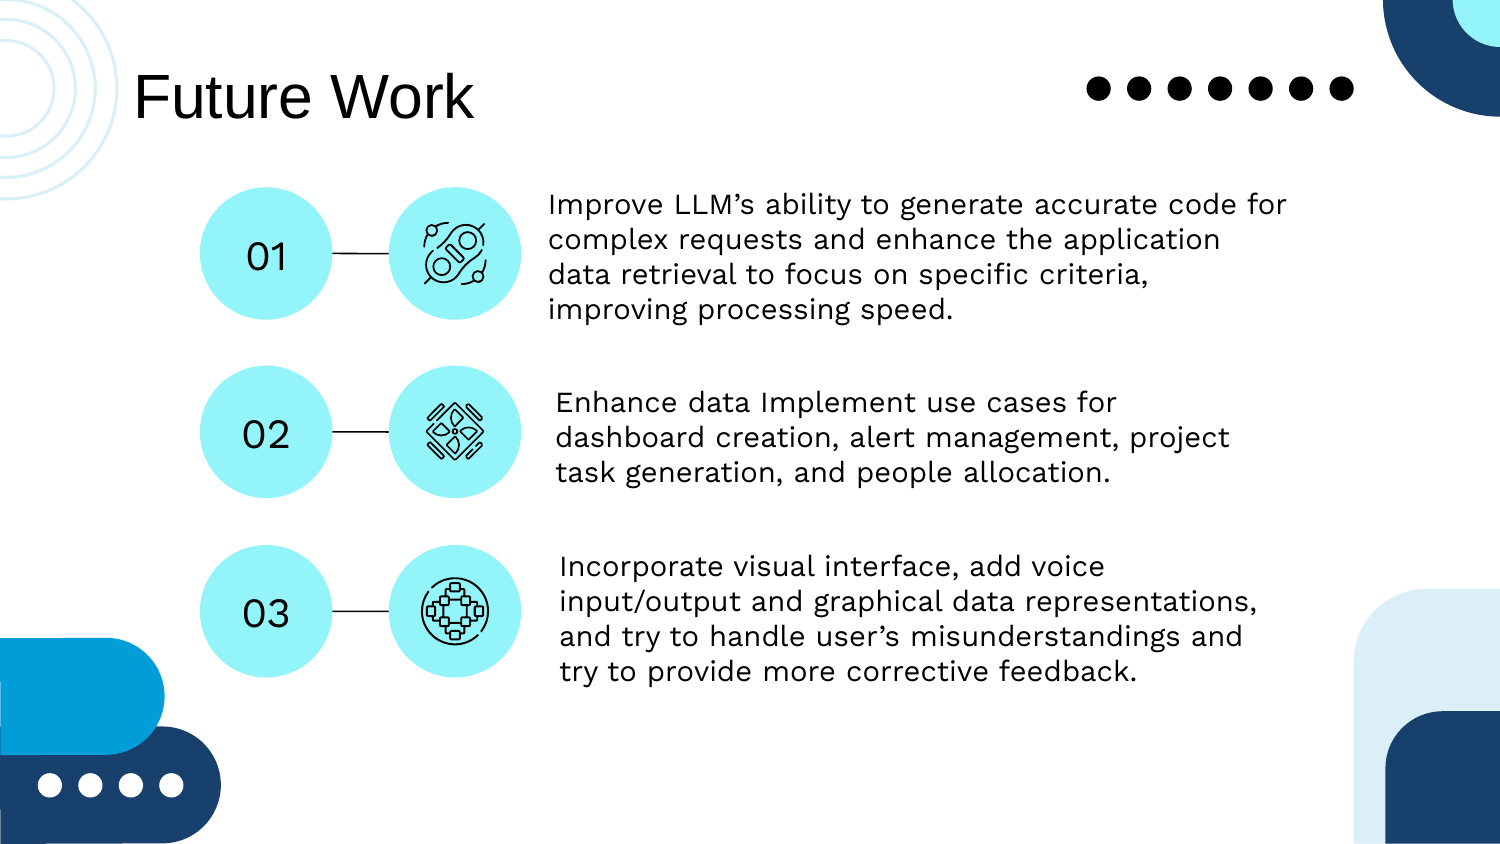

Future Work
Improve LLM’s ability to generate accurate code for complex requests and enhance the application data retrieval to focus on specific criteria, improving processing speed.
01

02

Enhance data Implement use cases for dashboard creation, alert management, project task generation, and people allocation.

Incorporate visual interface, add voice input/output and graphical data representations, and try to handle user’s misunderstandings and try to provide more corrective feedback.
03